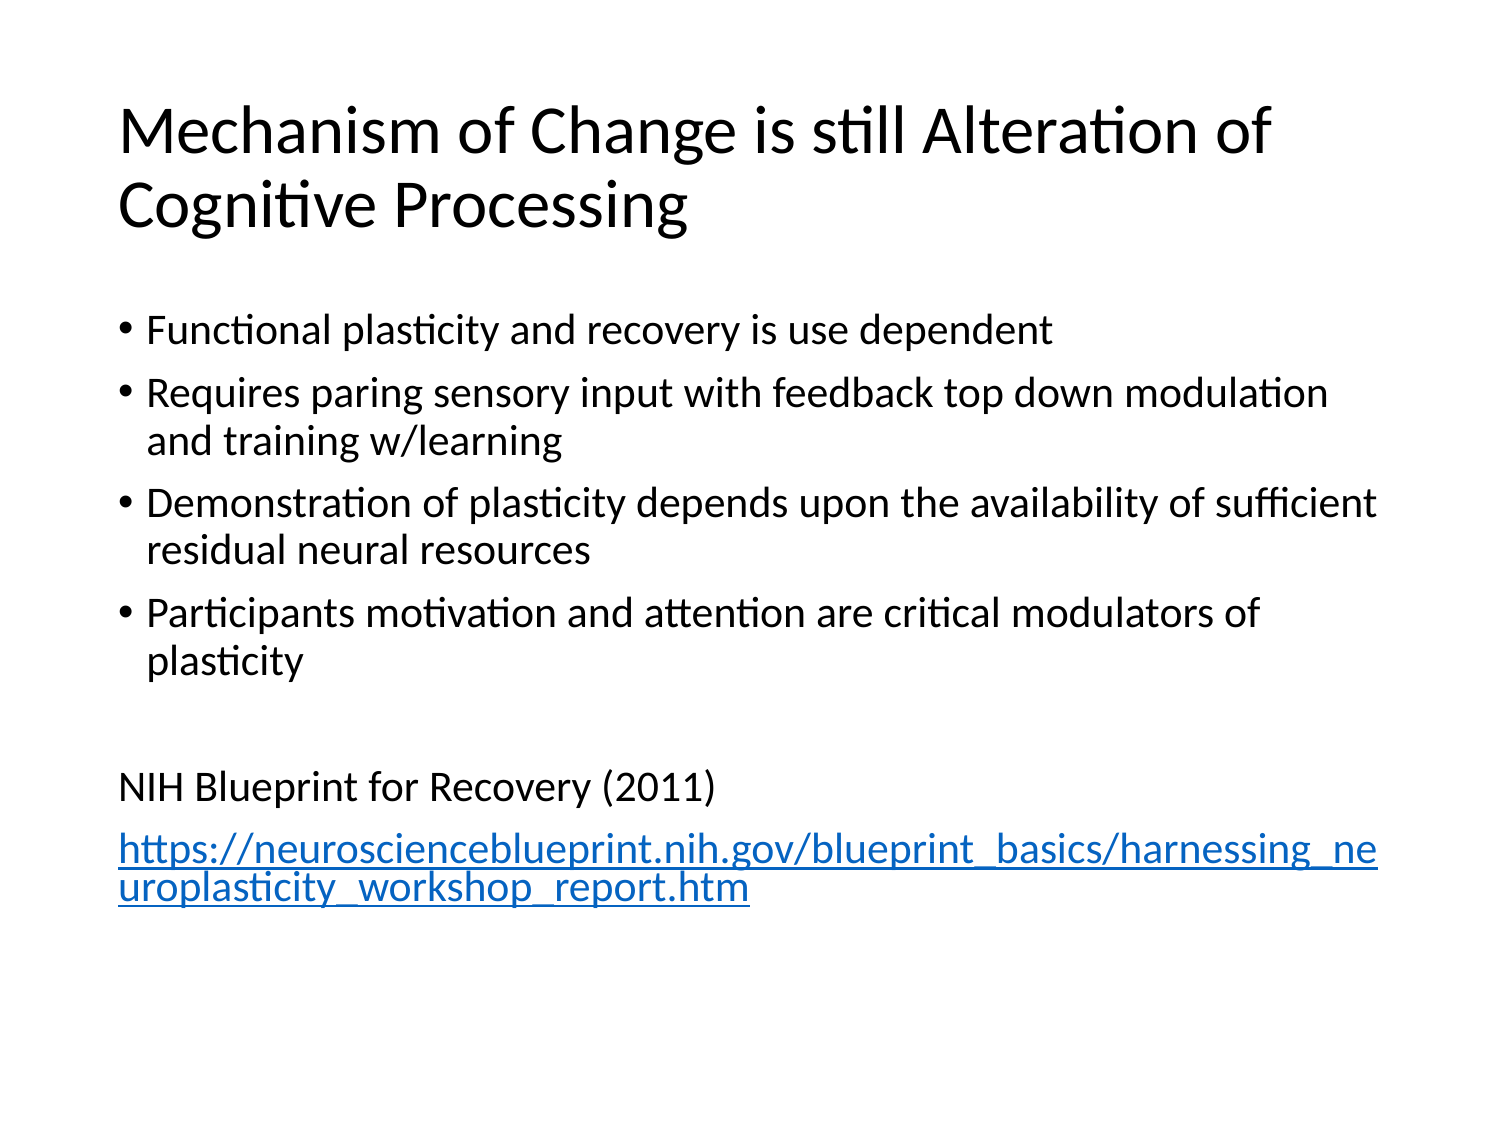

# Mechanism of Change is still Alteration of Cognitive Processing
Functional plasticity and recovery is use dependent
Requires paring sensory input with feedback top down modulation and training w/learning
Demonstration of plasticity depends upon the availability of sufficient residual neural resources
Participants motivation and attention are critical modulators of plasticity

NIH Blueprint for Recovery (2011)
https://neuroscienceblueprint.nih.gov/blueprint_basics/harnessing_neuroplasticity_workshop_report.htm